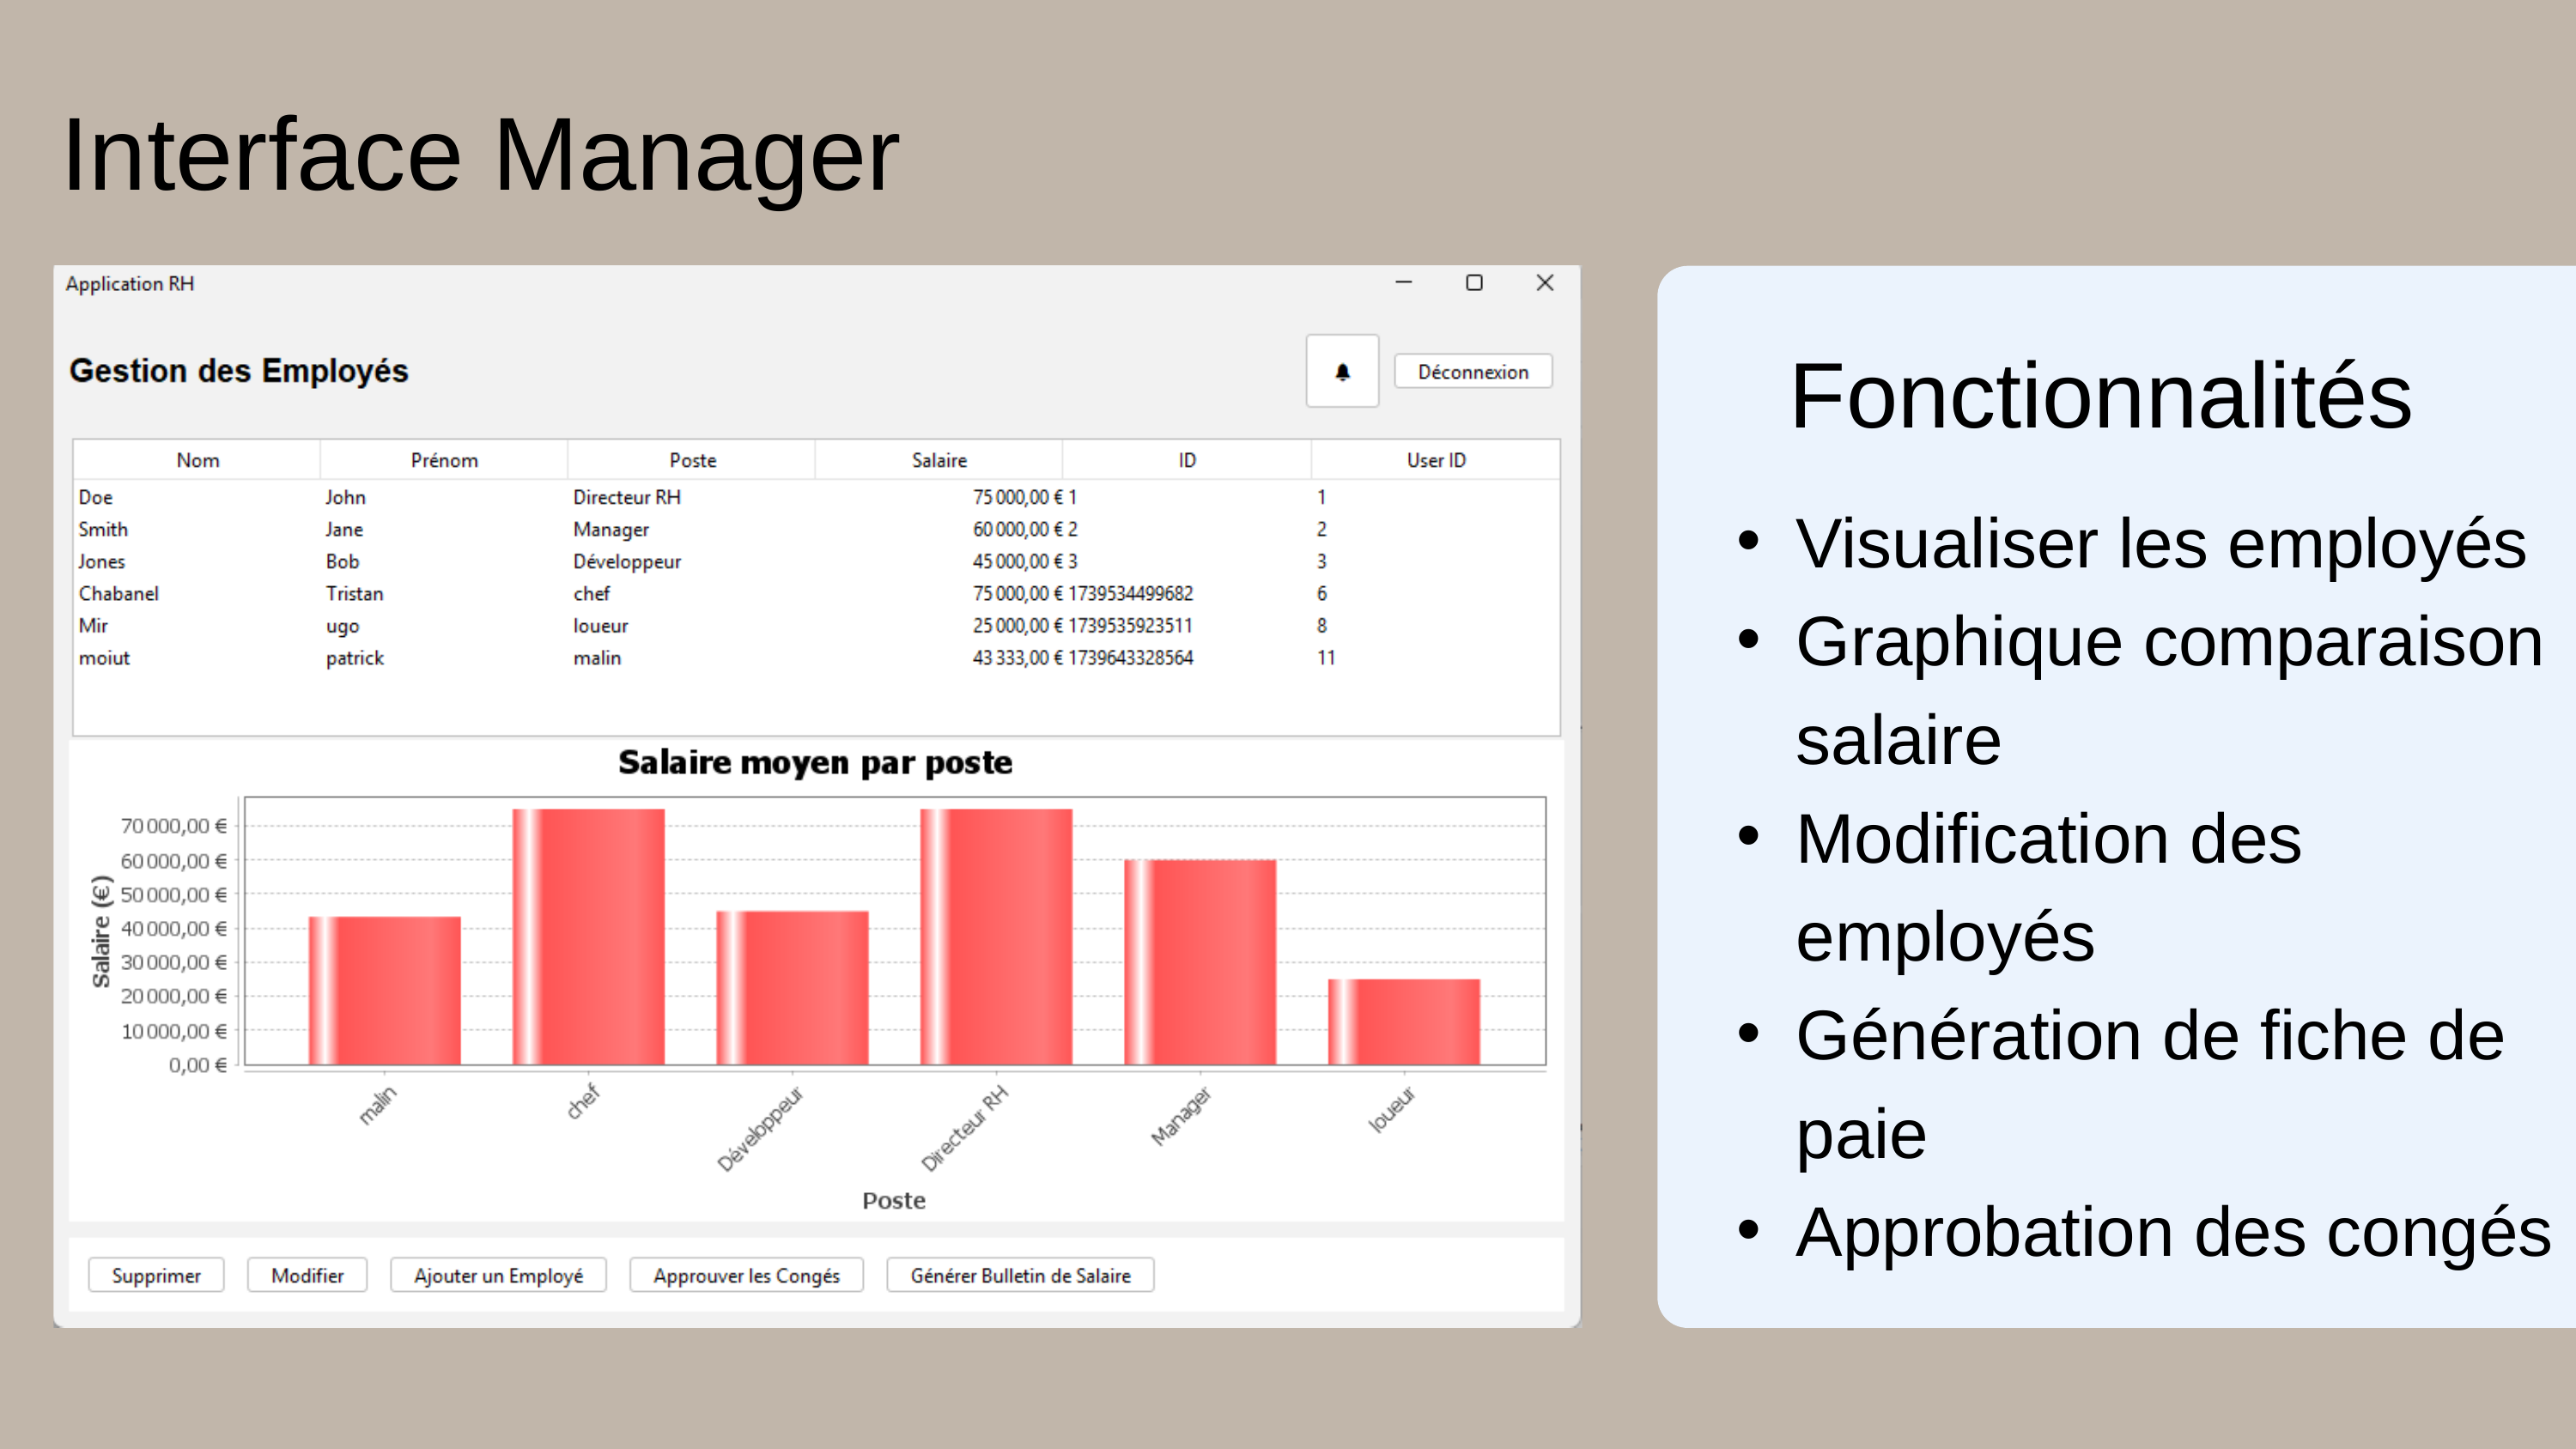

Interface Manager

Fonctionnalités
Visualiser les employés
Graphique comparaison salaire
Modification des employés
Génération de fiche de paie
Approbation des congés